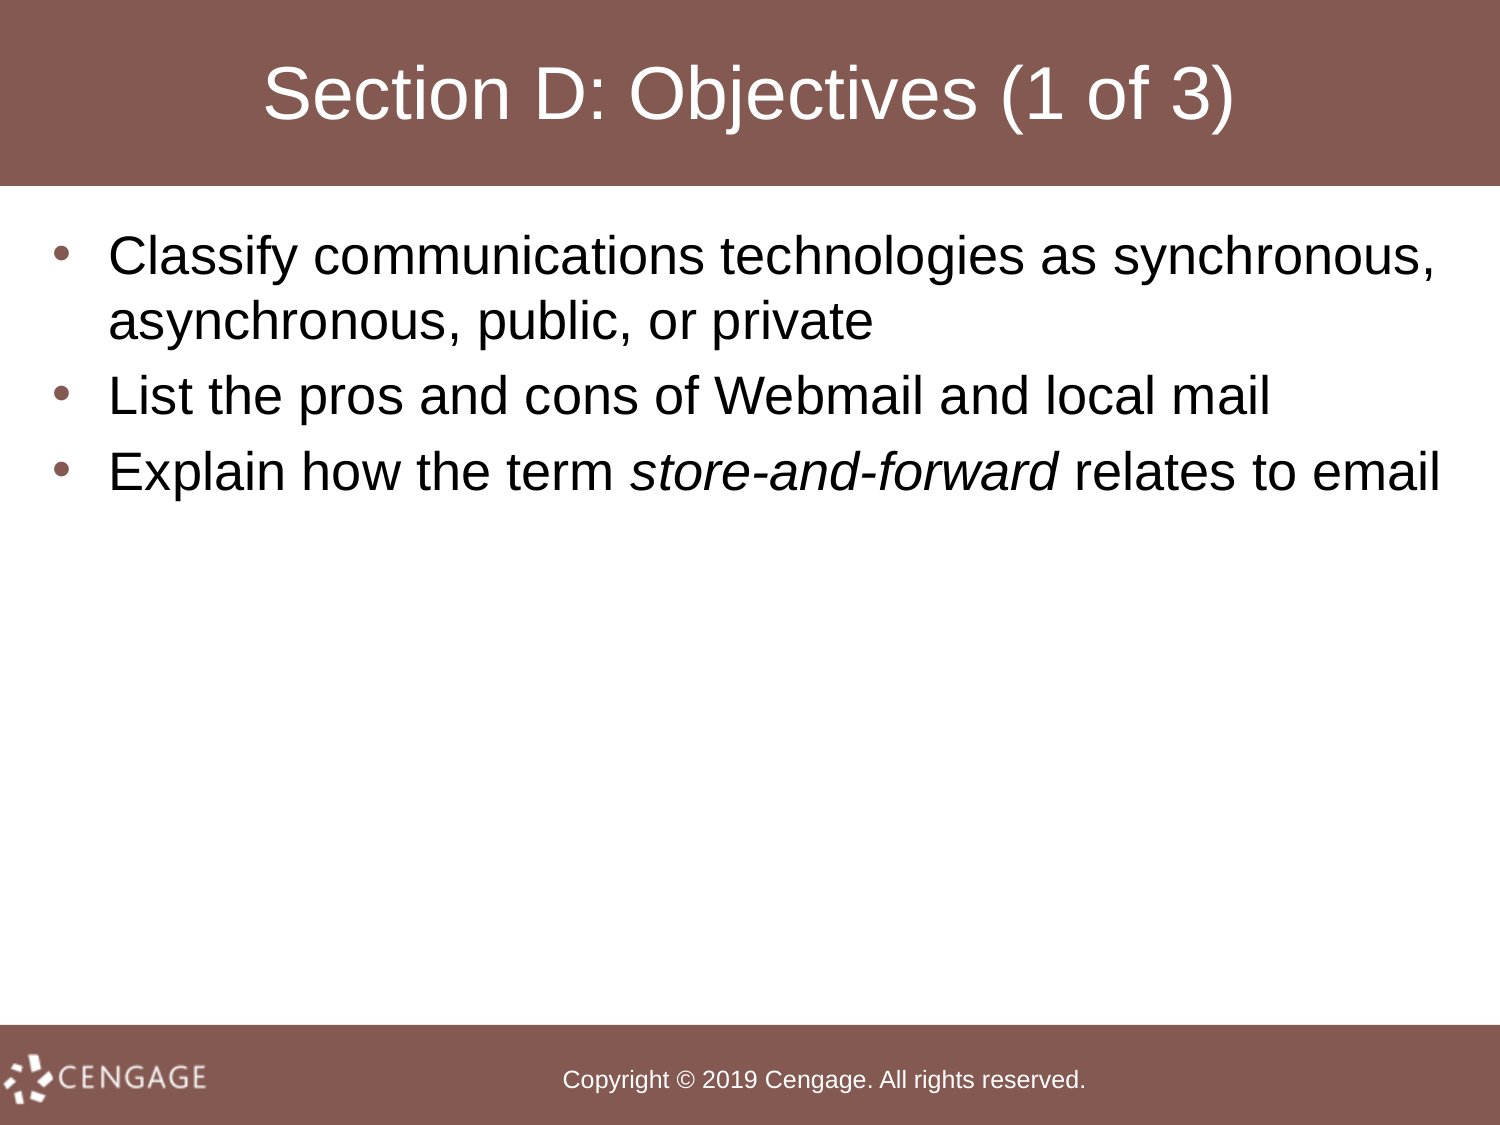

# Section D: Objectives (1 of 3)
Classify communications technologies as synchronous, asynchronous, public, or private
List the pros and cons of Webmail and local mail
Explain how the term store-and-forward relates to email